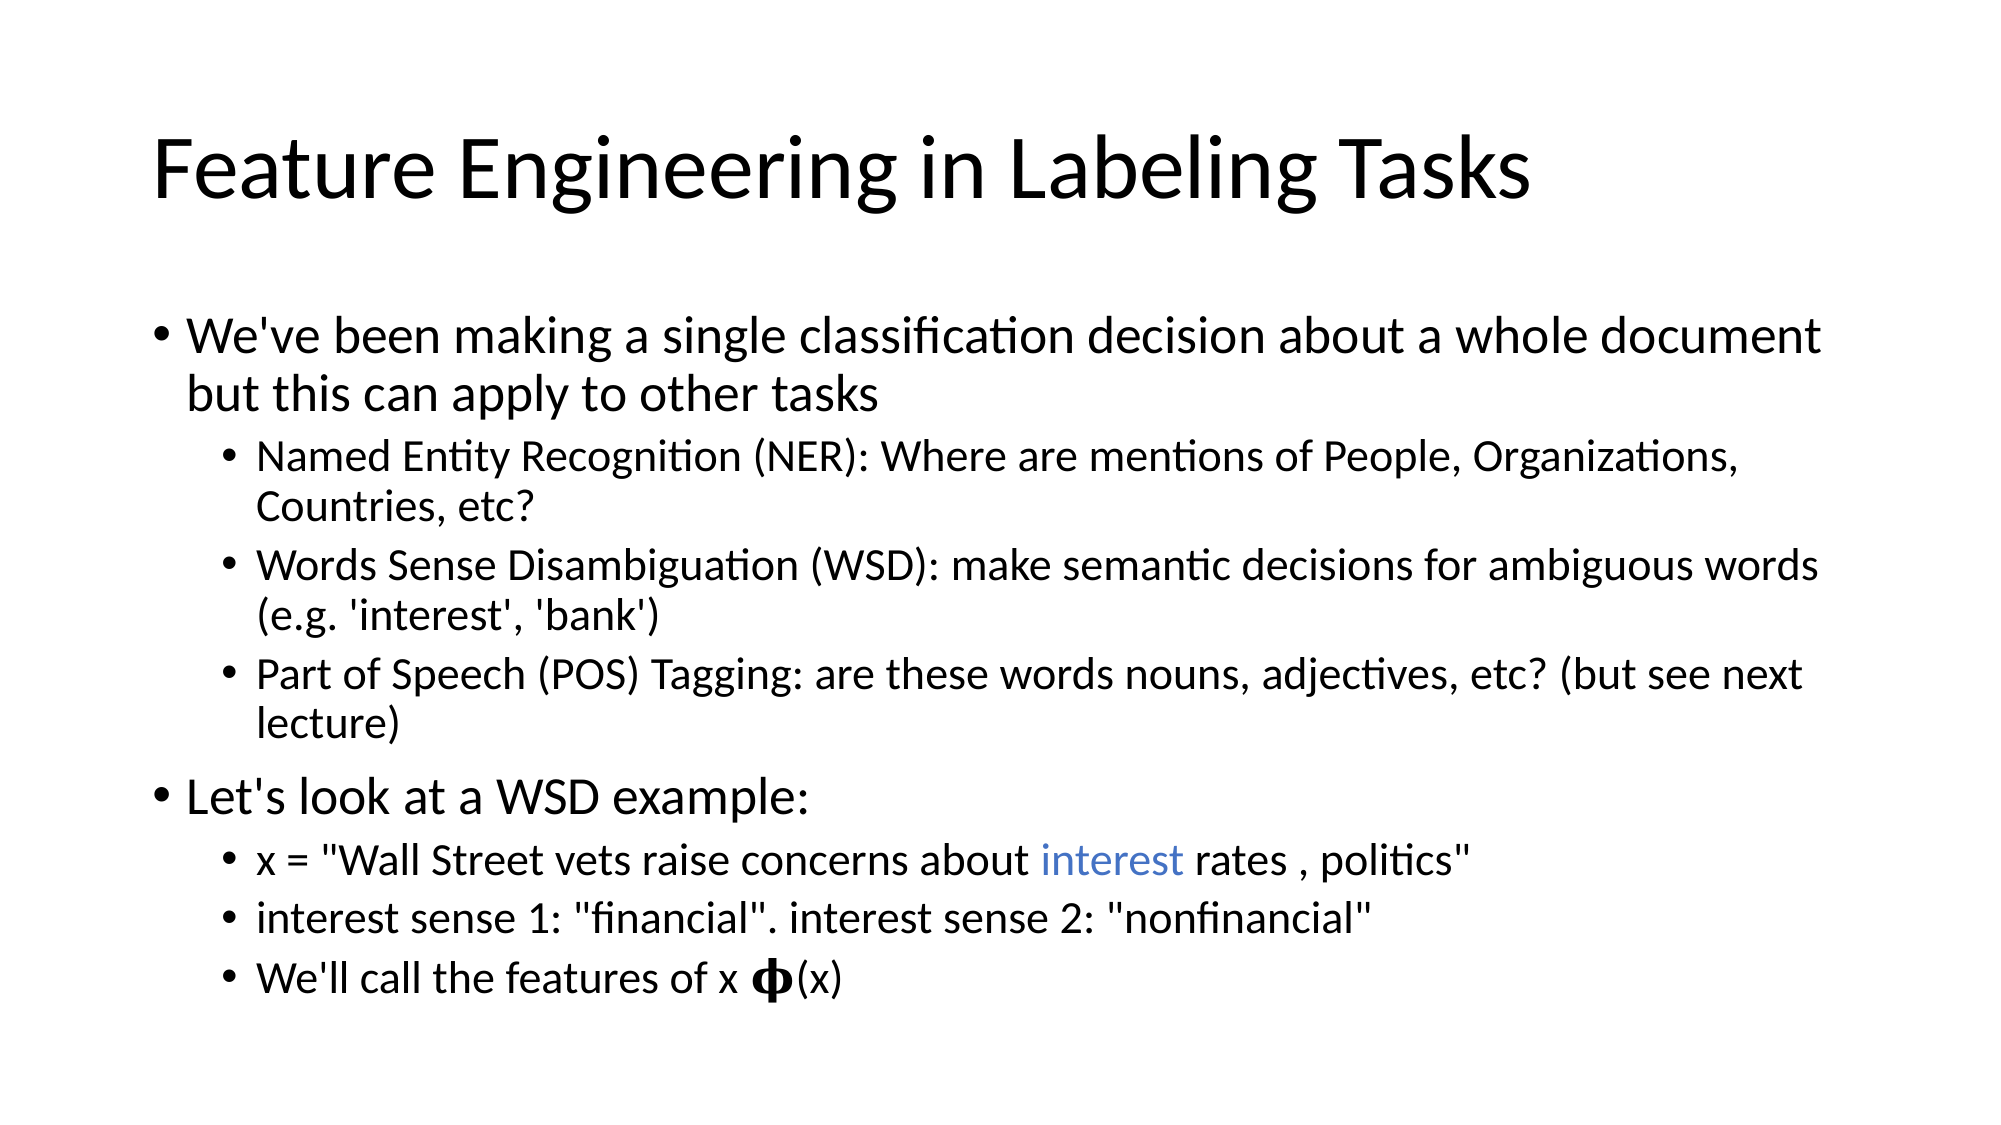

# Feature Engineering in Labeling Tasks
We've been making a single classification decision about a whole document but this can apply to other tasks
Named Entity Recognition (NER): Where are mentions of People, Organizations, Countries, etc?
Words Sense Disambiguation (WSD): make semantic decisions for ambiguous words (e.g. 'interest', 'bank')
Part of Speech (POS) Tagging: are these words nouns, adjectives, etc? (but see next lecture)
Let's look at a WSD example:
x = "Wall Street vets raise concerns about interest rates , politics"
interest sense 1: "financial". interest sense 2: "nonfinancial"
We'll call the features of x 𝛟(x)